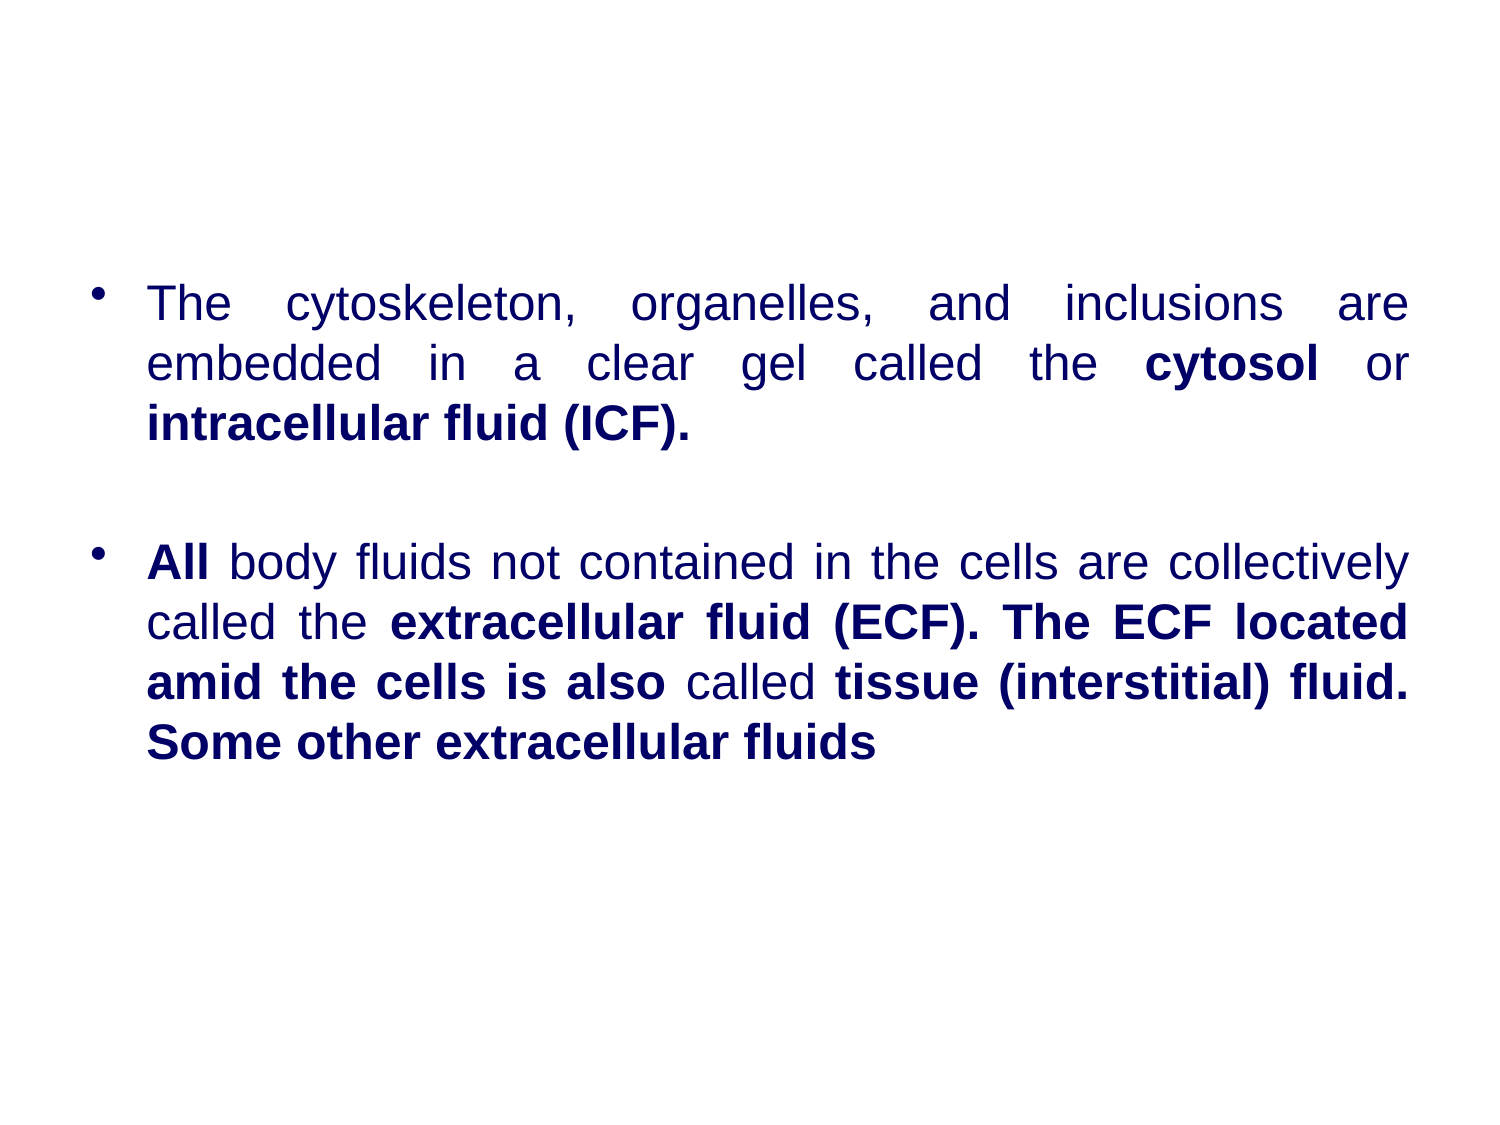

#
The cytoskeleton, organelles, and inclusions are embedded in a clear gel called the cytosol or intracellular fluid (ICF).

All body fluids not contained in the cells are collectively called the extracellular fluid (ECF). The ECF located amid the cells is also called tissue (interstitial) fluid. Some other extracellular fluids